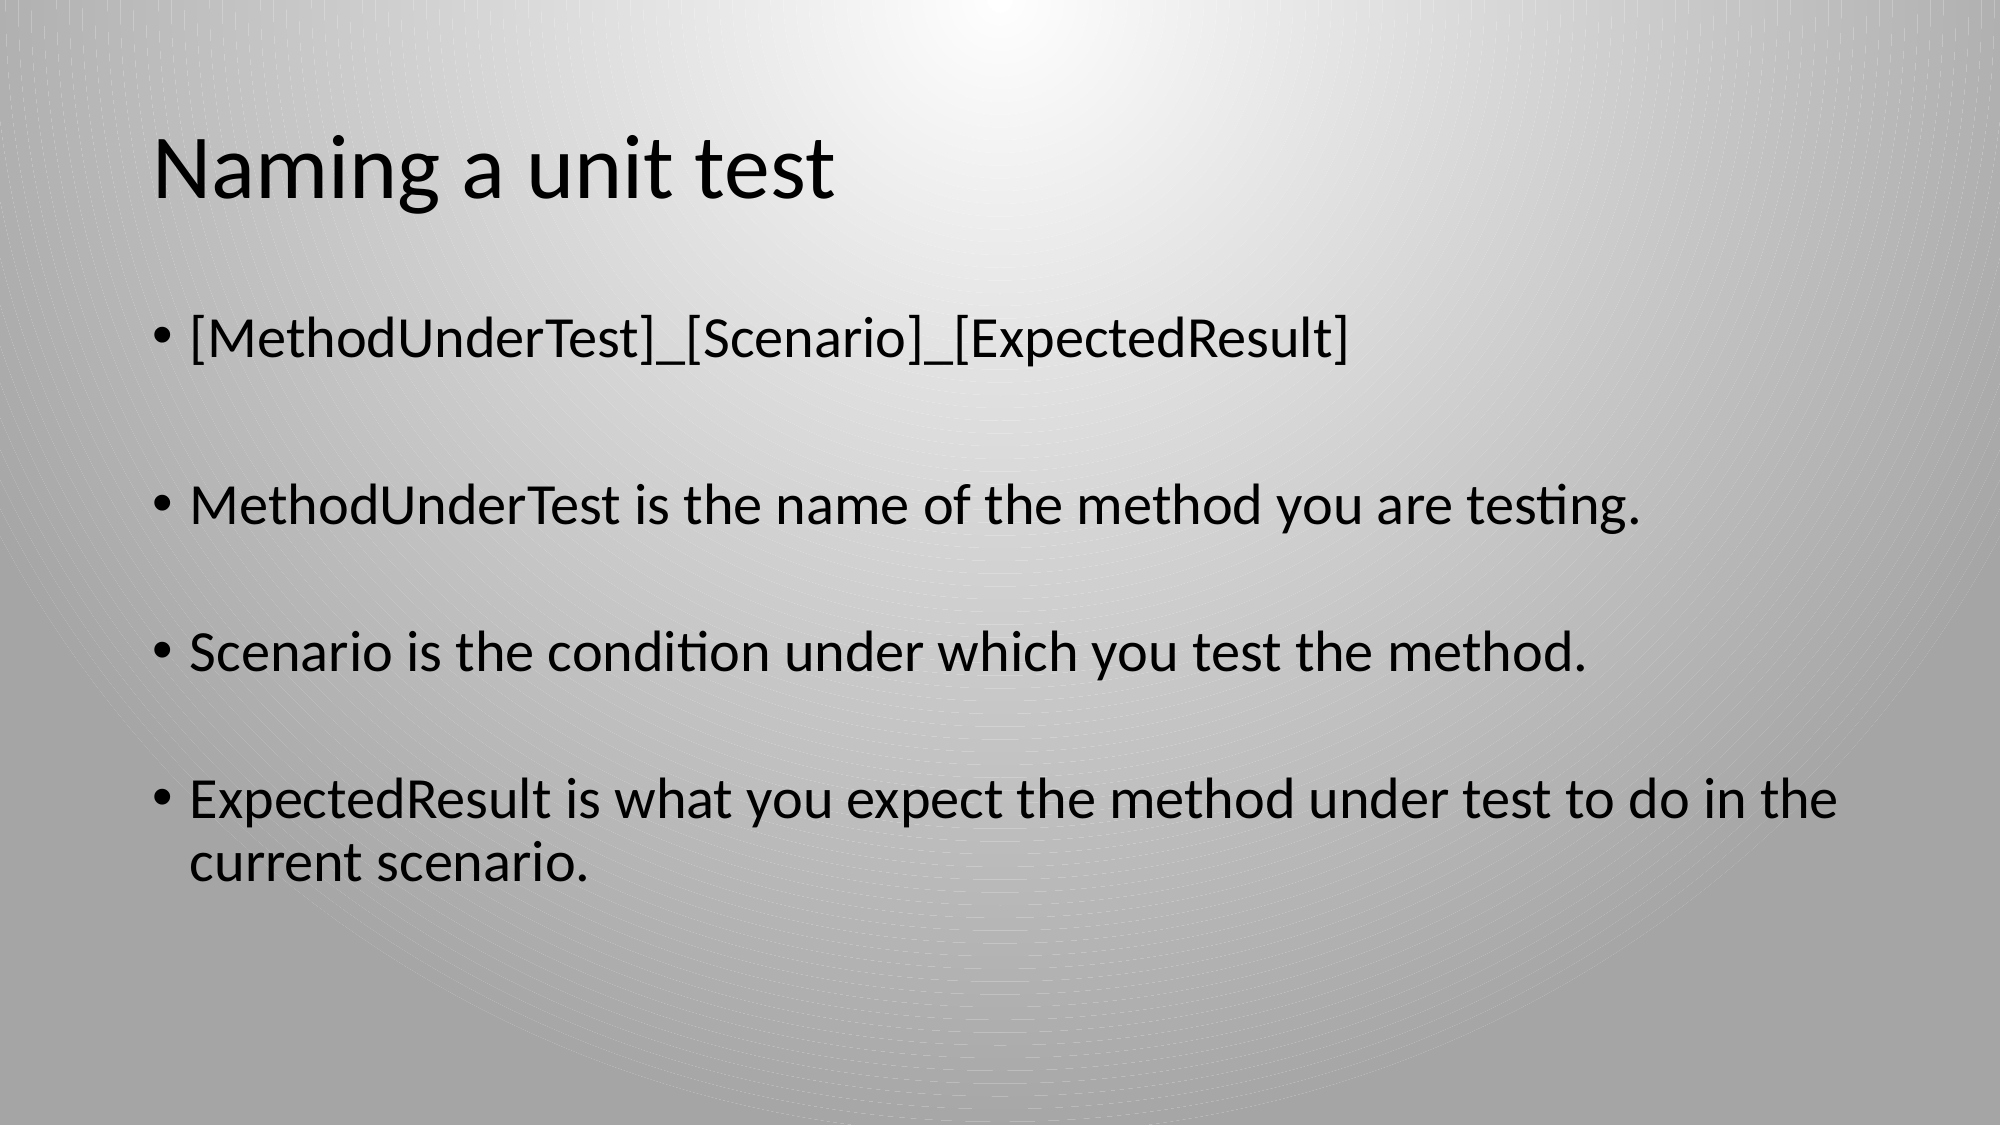

# Naming a unit test
[MethodUnderTest]_[Scenario]_[ExpectedResult]

MethodUnderTest is the name of the method you are testing.
Scenario is the condition under which you test the method.
ExpectedResult is what you expect the method under test to do in the current scenario.